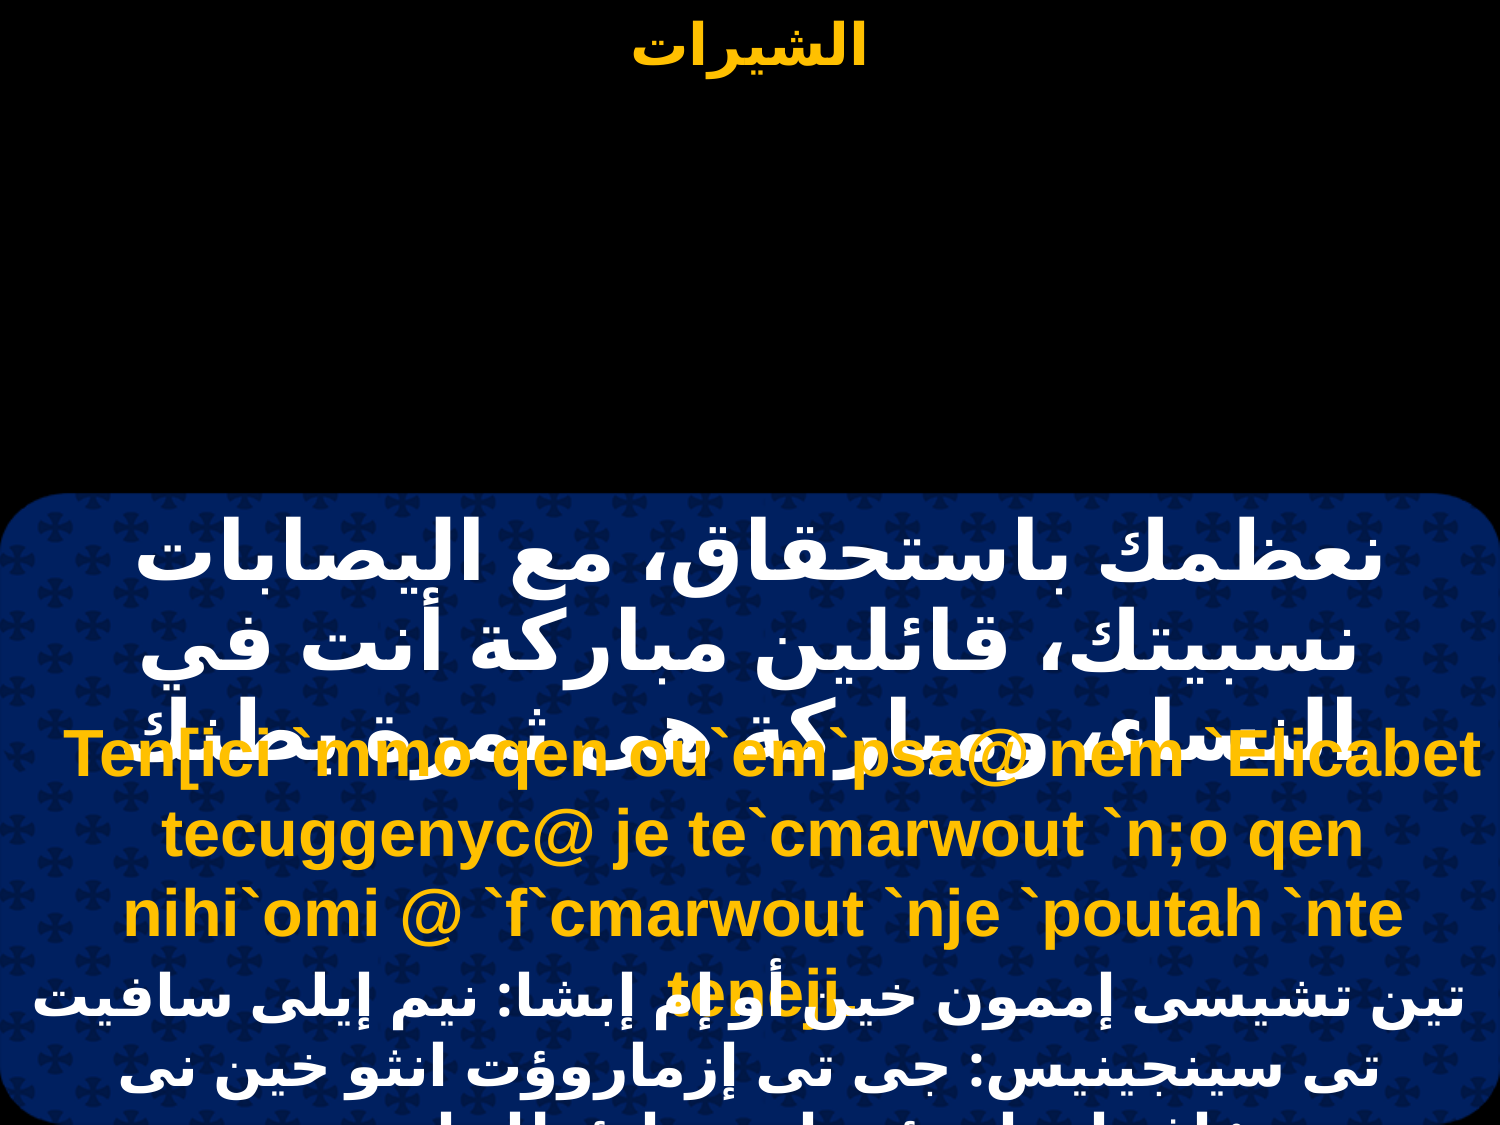

نعظمك باستحقاق، مع اليصابات نسبيتك، قائلين مباركة أنت في النساء، ومباركة هى ثمرة بطنك.

 Ten[ici `mmo qen ou`em`psa@ nem `Elicabet tecuggenyc@ je te`cmarwout `n;o qen nihi`omi @ `f`cmarwout `nje `poutah `nte teneji.

تين تشيسى إممون خين أو إم إبشا: نيم إيلى سافيت تى سينجينيس: جى تى إزماروؤت انثو خين نى هيومى: اف إزماروؤت انجى إبؤطاه انتى تى نيجى.